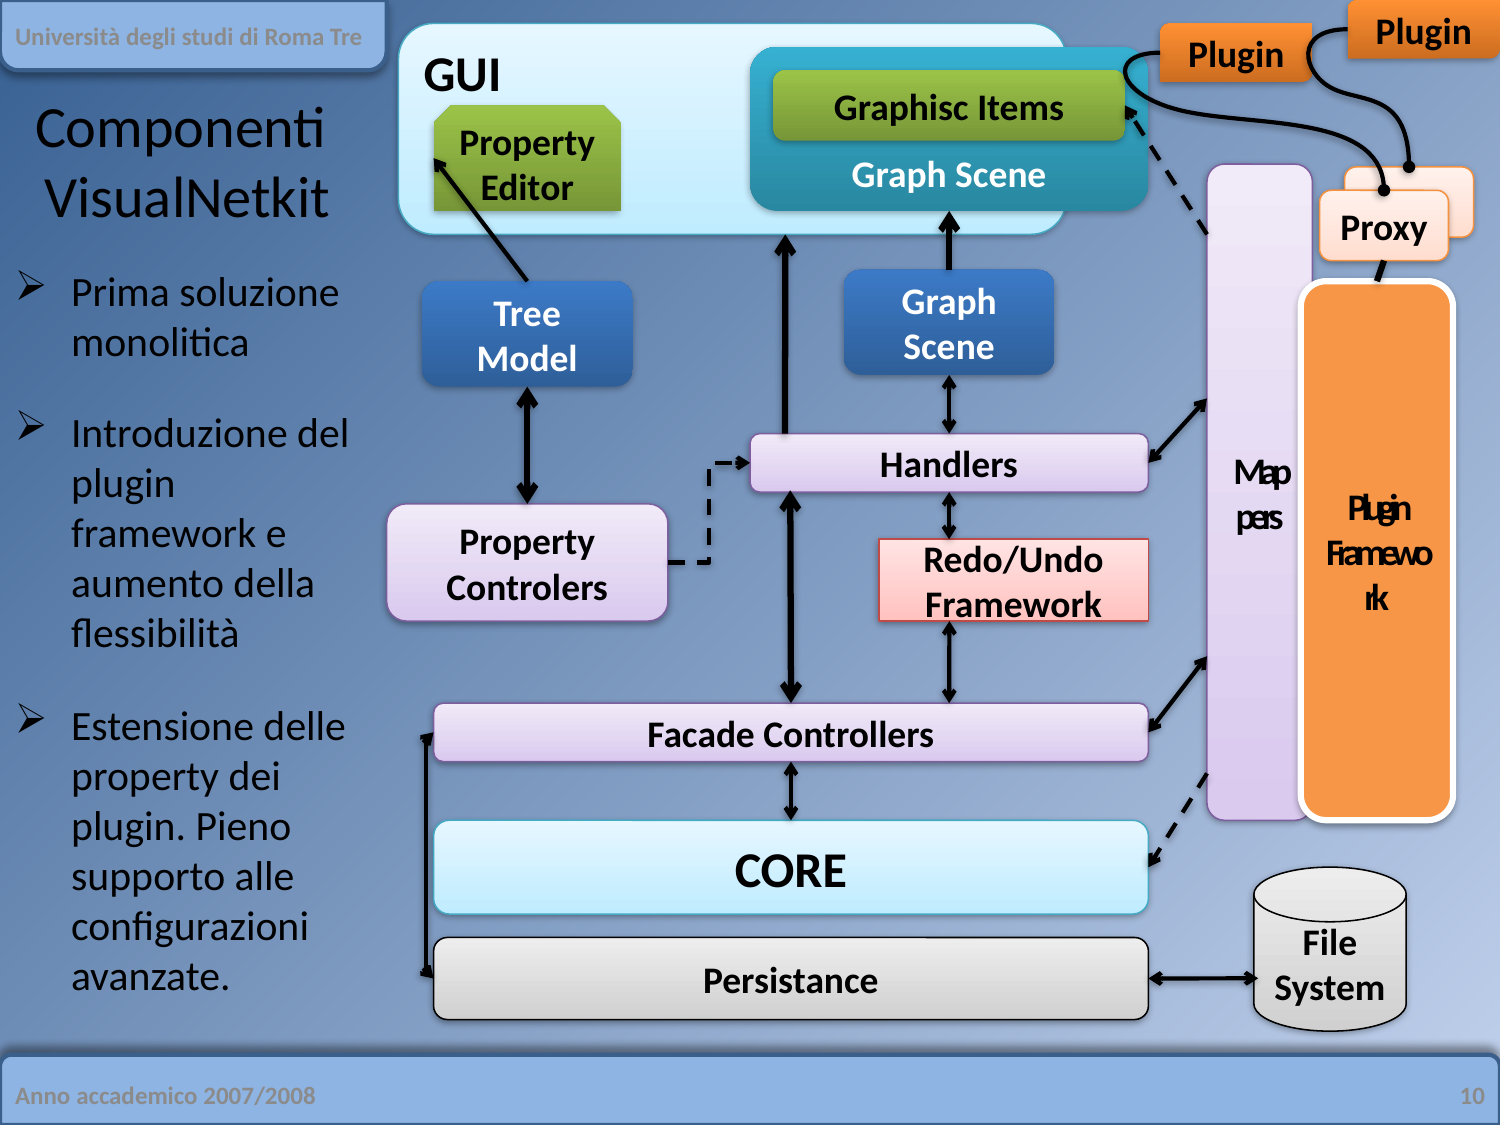

Università degli studi di Roma Tre
Plugin
GUI
Plugin
Graph Scene
Graphisc Items
Componenti
VisualNetkit
Property Editor
Mappers

Proxy
Prima soluzione  monolitica
Graph Scene
Tree Model
Plugin Framework
Introduzione del plugin framework e aumento della flessibilità
Handlers
Property Controlers
Redo/Undo Framework
Estensione delle property dei plugin. Pieno supporto alle configurazioni avanzate.
Facade Controllers
CORE
File
System
Persistance
Anno accademico 2007/2008
10